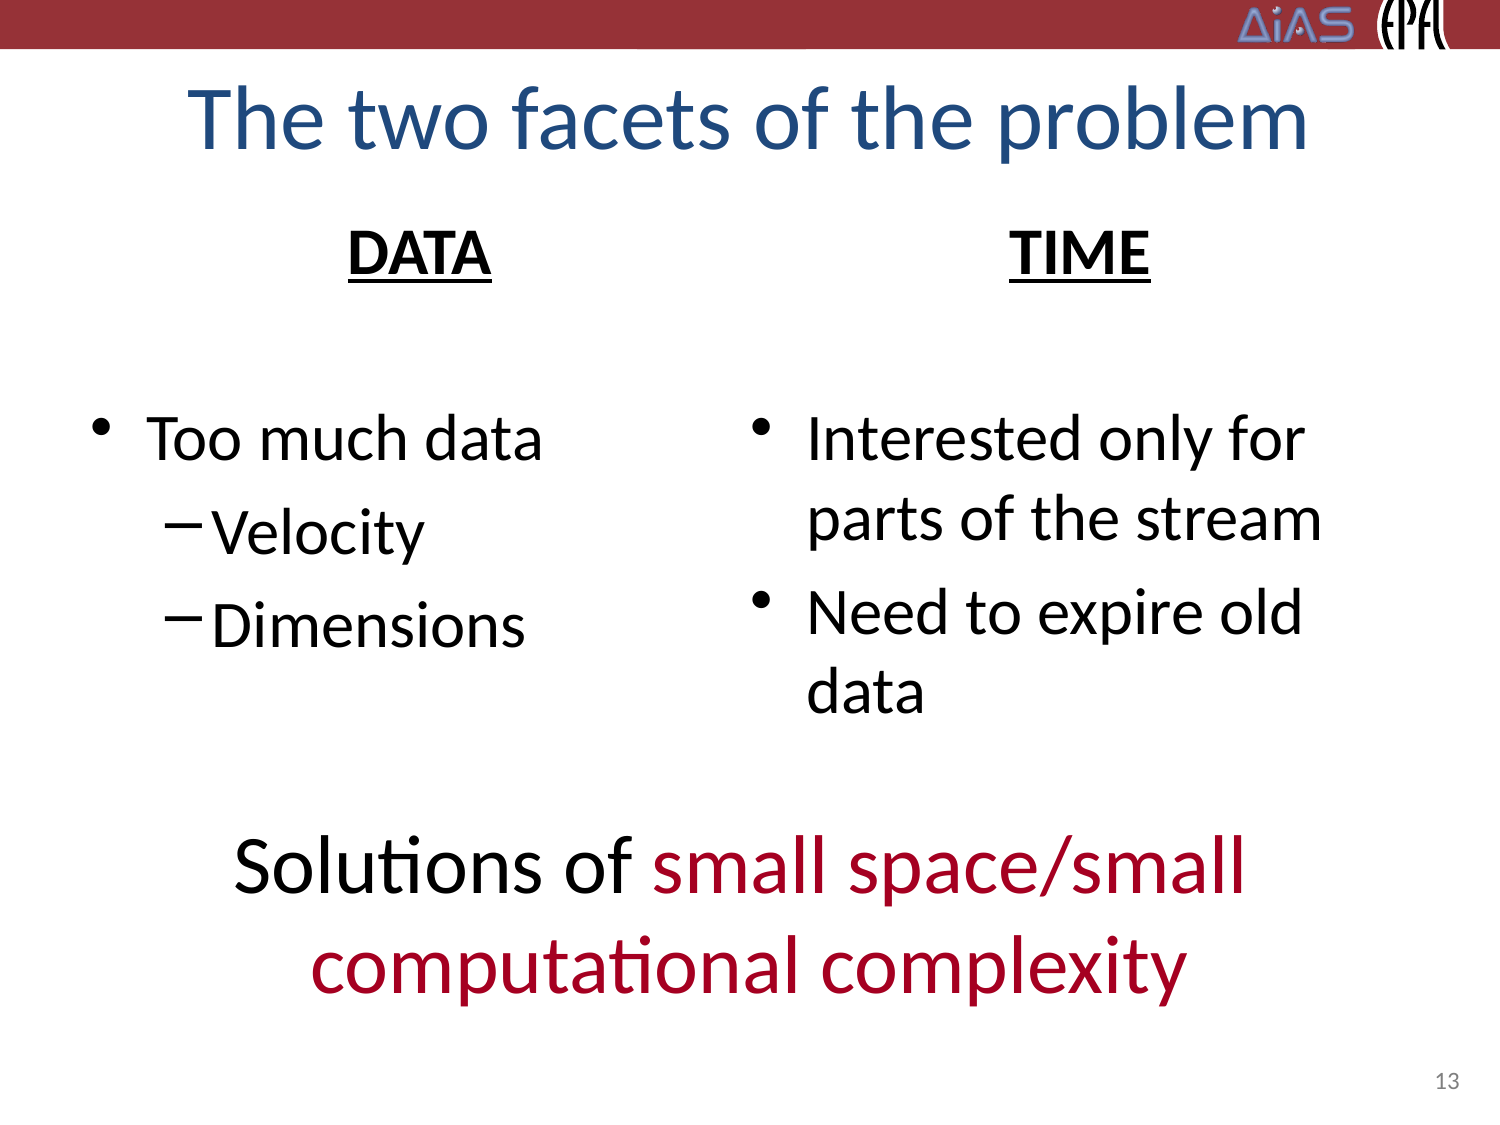

# The two facets of the problem
DATA

Too much data
Velocity
Dimensions

TIME

Interested only for parts of the stream
Need to expire old data
Solutions of small space/small
computational complexity
13